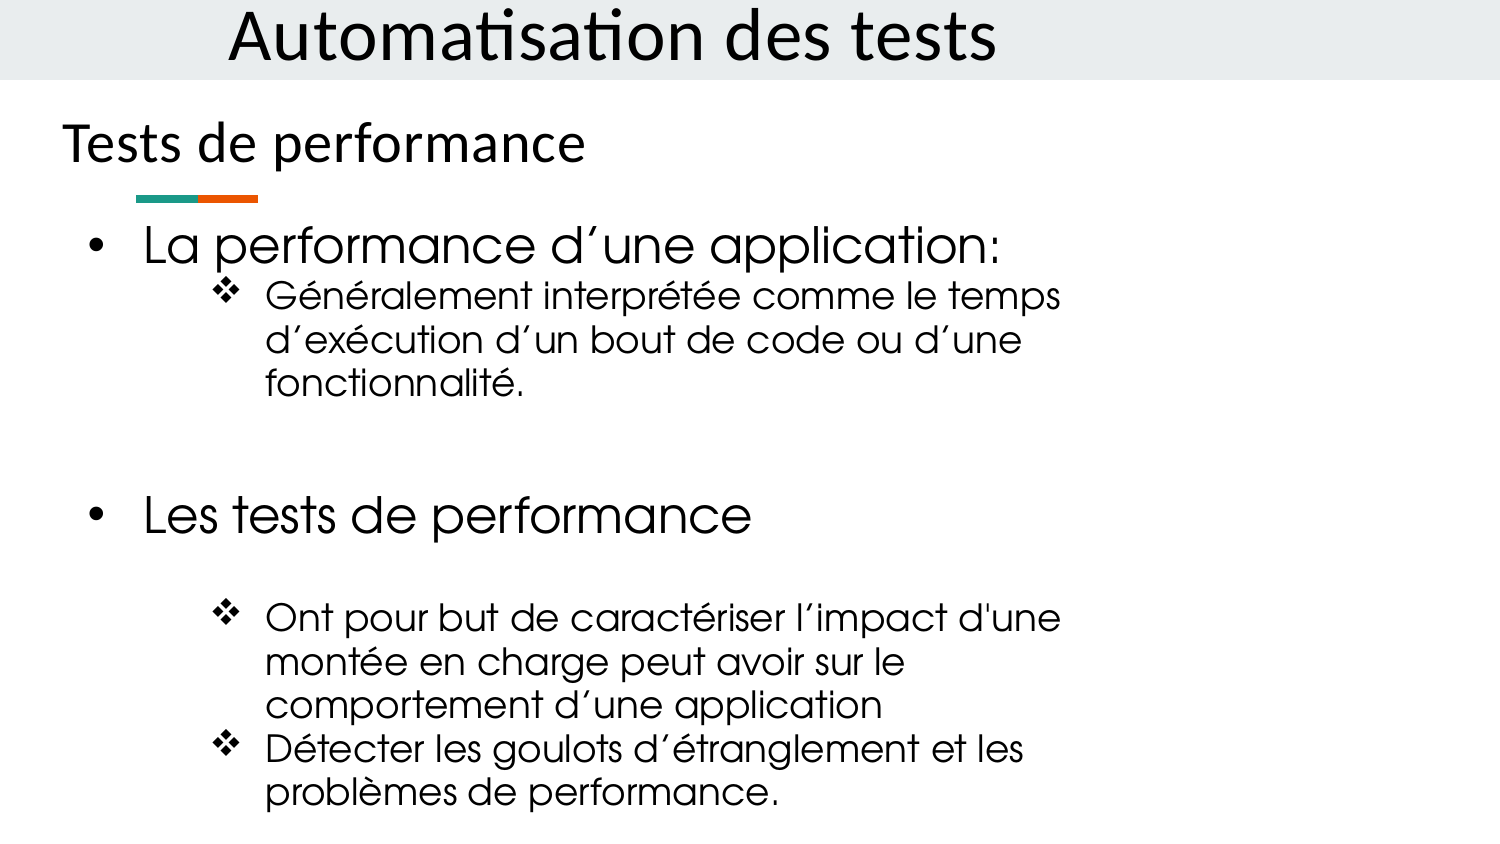

Automatisation des tests
Tests de performance
La performance d’une application:
Généralement interprétée comme le temps d’exécution d’un bout de code ou d’une fonctionnalité.

Les tests de performance

Ont pour but de caractériser l’impact d'une montée en charge peut avoir sur le comportement d’une application
Détecter les goulots d’étranglement et les problèmes de performance.